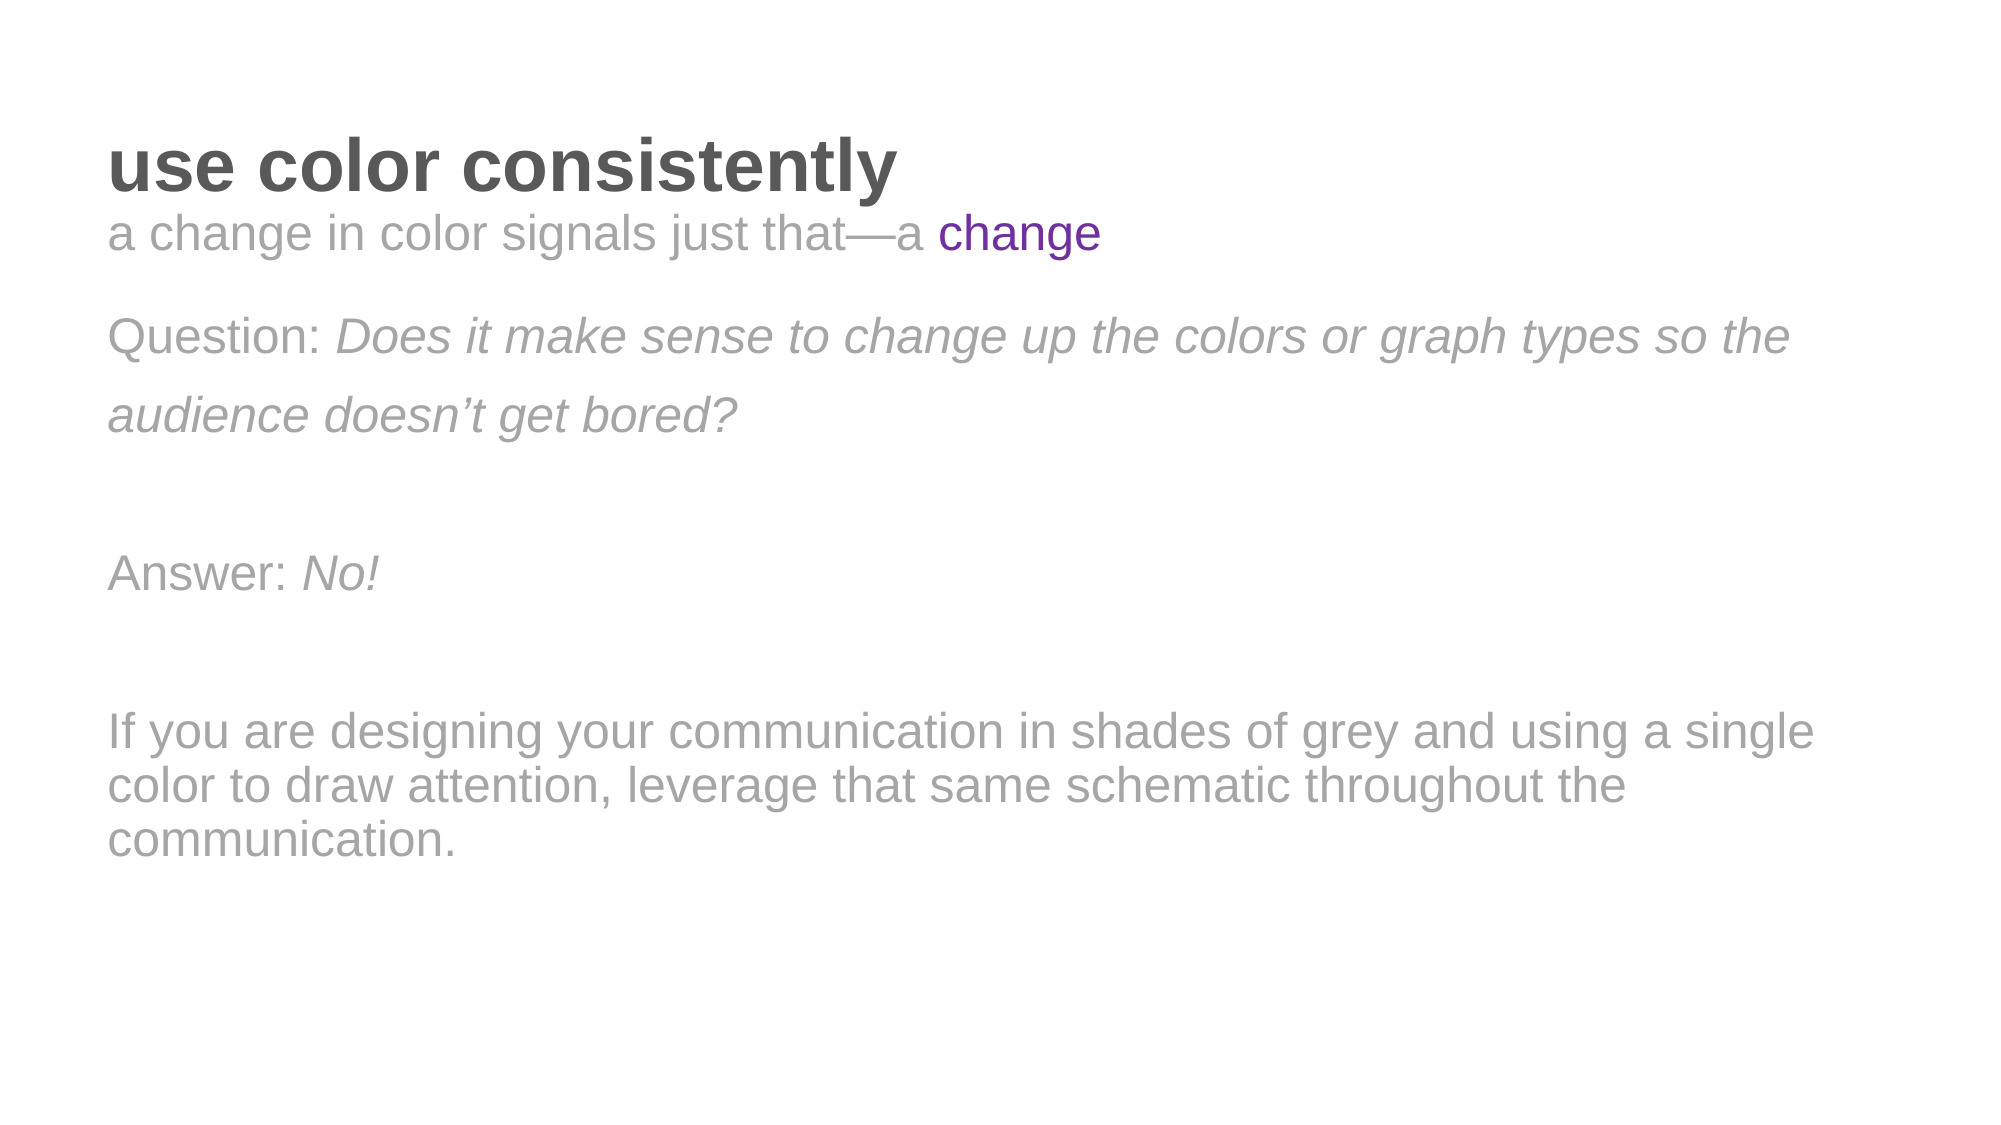

use color consistently
a change in color signals just that—a change
Question: Does it make sense to change up the colors or graph types so the
audience doesn’t get bored?

Answer: No!

If you are designing your communication in shades of grey and using a single color to draw attention, leverage that same schematic throughout the communication.